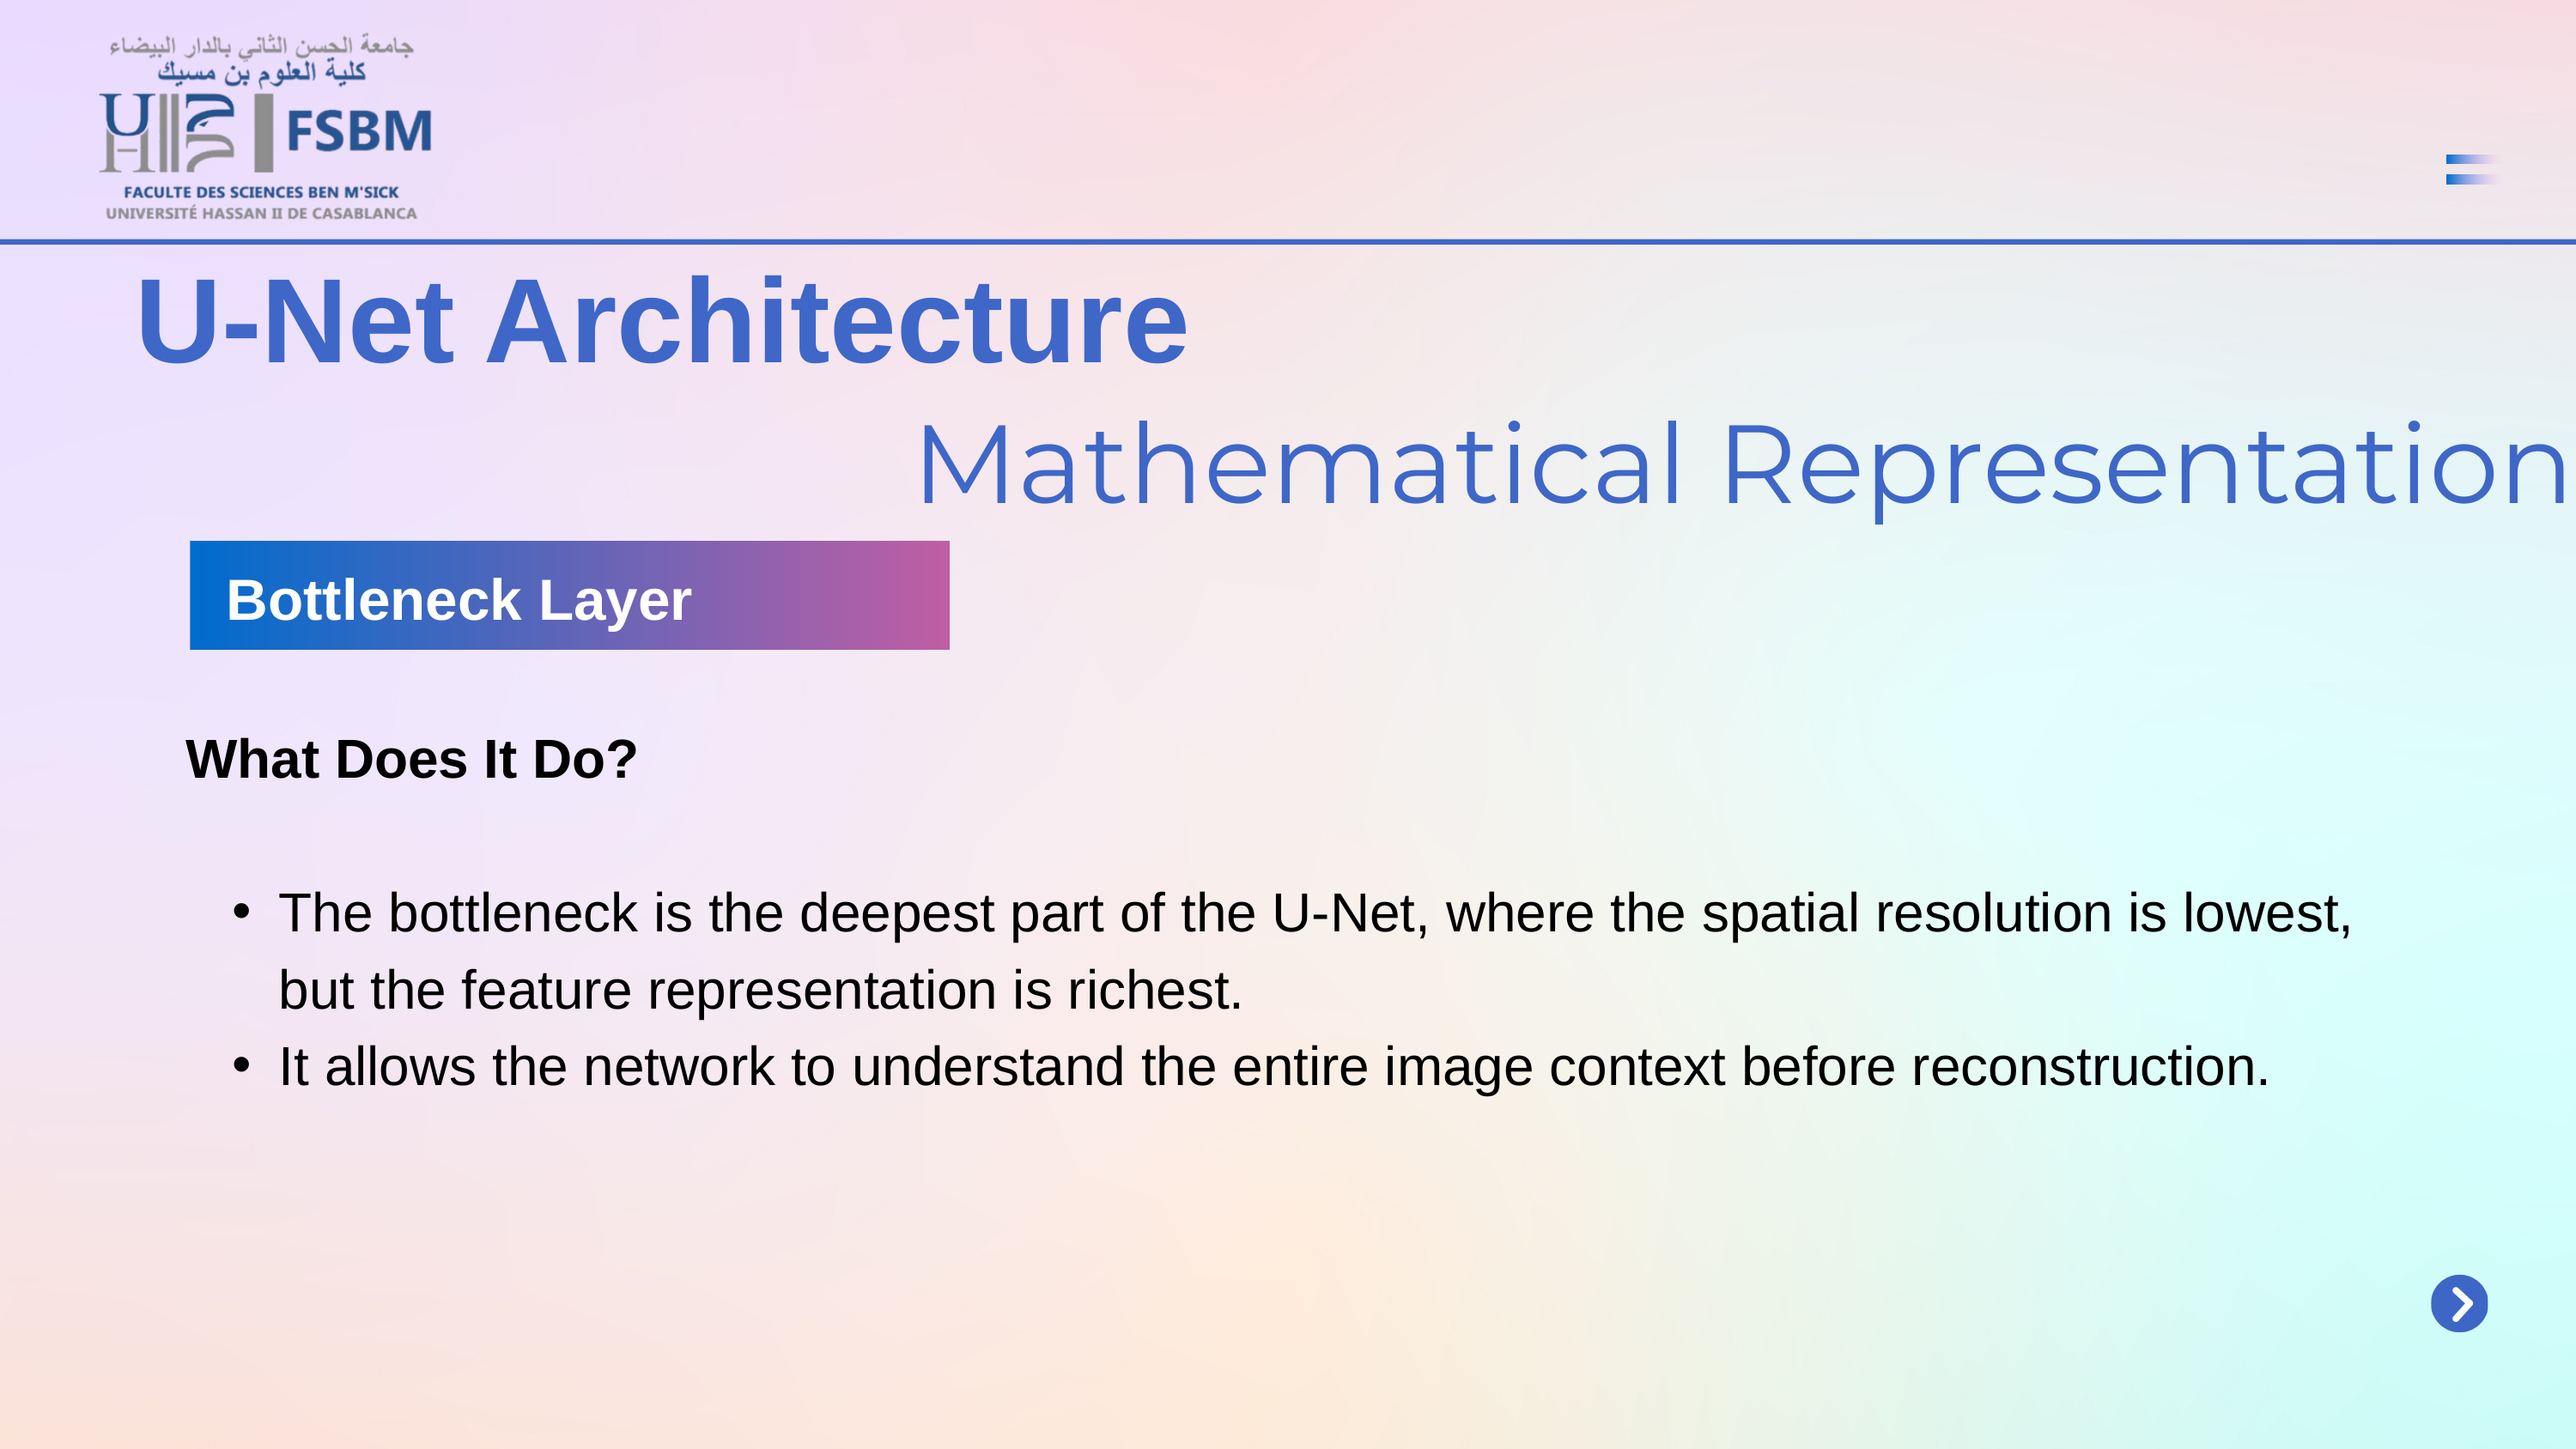

U-Net Architecture
Mathematical Representation

Bottleneck Layer
What Does It Do?

The bottleneck is the deepest part of the U-Net, where the spatial resolution is lowest, but the feature representation is richest.
It allows the network to understand the entire image context before reconstruction.